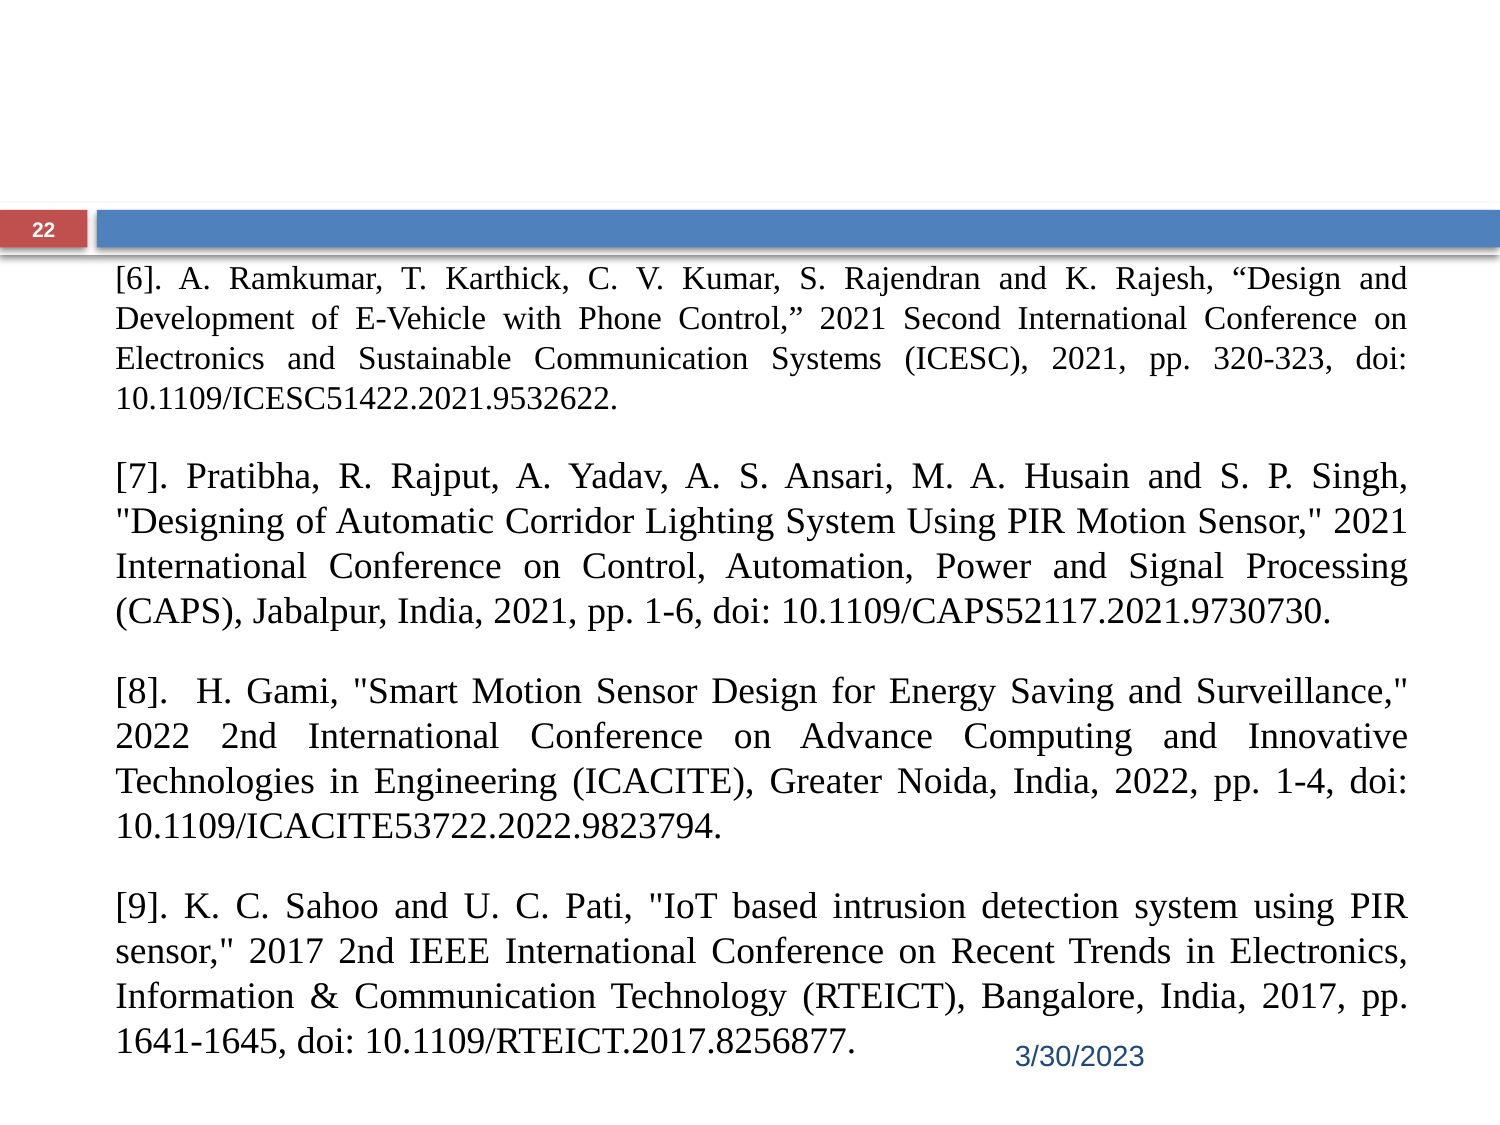

22
[6]. A. Ramkumar, T. Karthick, C. V. Kumar, S. Rajendran and K. Rajesh, “Design and Development of E-Vehicle with Phone Control,” 2021 Second International Conference on Electronics and Sustainable Communication Systems (ICESC), 2021, pp. 320-323, doi: 10.1109/ICESC51422.2021.9532622.
[7]. Pratibha, R. Rajput, A. Yadav, A. S. Ansari, M. A. Husain and S. P. Singh, "Designing of Automatic Corridor Lighting System Using PIR Motion Sensor," 2021 International Conference on Control, Automation, Power and Signal Processing (CAPS), Jabalpur, India, 2021, pp. 1-6, doi: 10.1109/CAPS52117.2021.9730730.
[8].  H. Gami, "Smart Motion Sensor Design for Energy Saving and Surveillance," 2022 2nd International Conference on Advance Computing and Innovative Technologies in Engineering (ICACITE), Greater Noida, India, 2022, pp. 1-4, doi: 10.1109/ICACITE53722.2022.9823794.
[9]. K. C. Sahoo and U. C. Pati, "IoT based intrusion detection system using PIR sensor," 2017 2nd IEEE International Conference on Recent Trends in Electronics, Information & Communication Technology (RTEICT), Bangalore, India, 2017, pp. 1641-1645, doi: 10.1109/RTEICT.2017.8256877.

3/30/2023